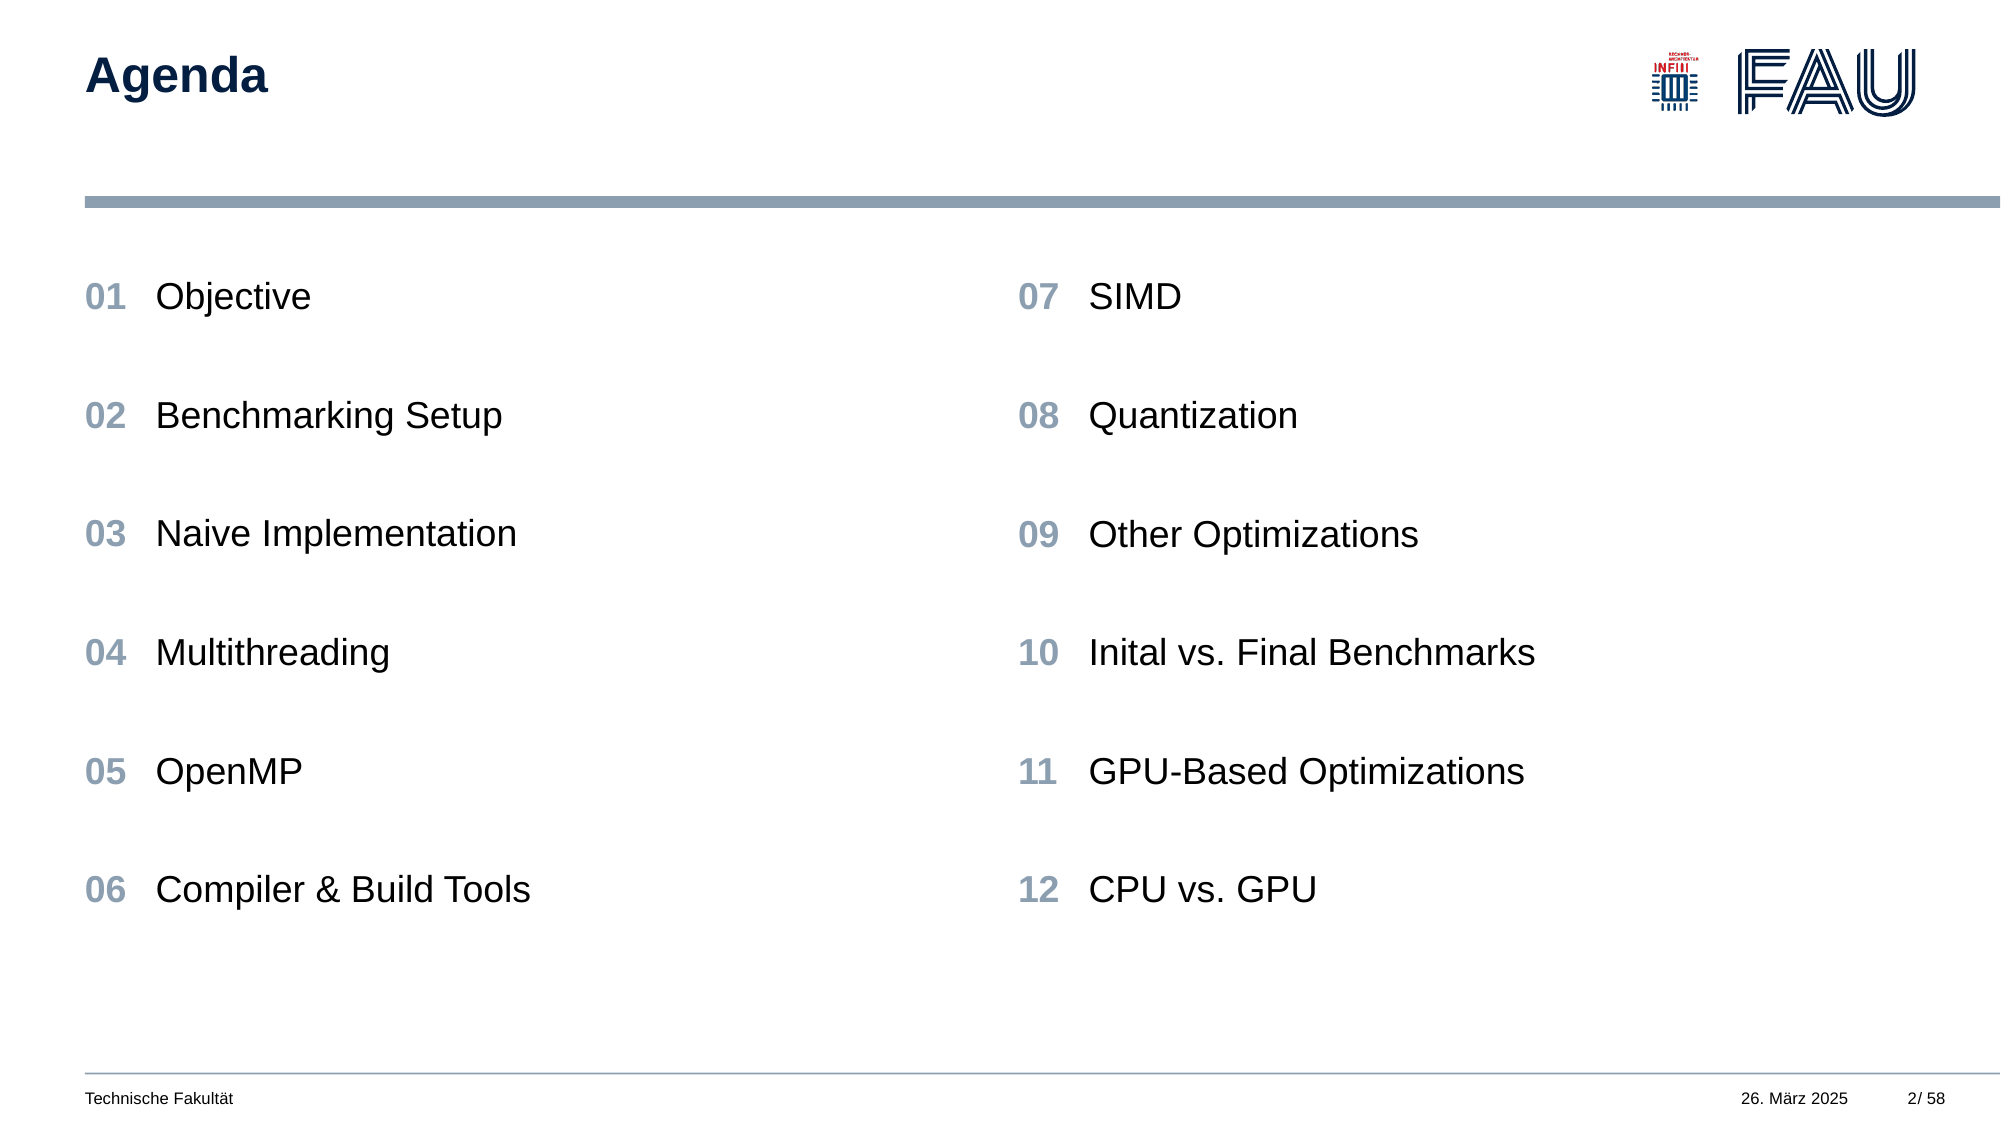

# Agenda

01
Objective
07
SIMD
02
Benchmarking Setup
08
Quantization
03
Naive Implementation
09
Other Optimizations
04
Multithreading
10
Inital vs. Final Benchmarks
05
OpenMP
11
GPU-Based Optimizations
06
Compiler & Build Tools
12
CPU vs. GPU
2
Technische Fakultät
26. März 2025